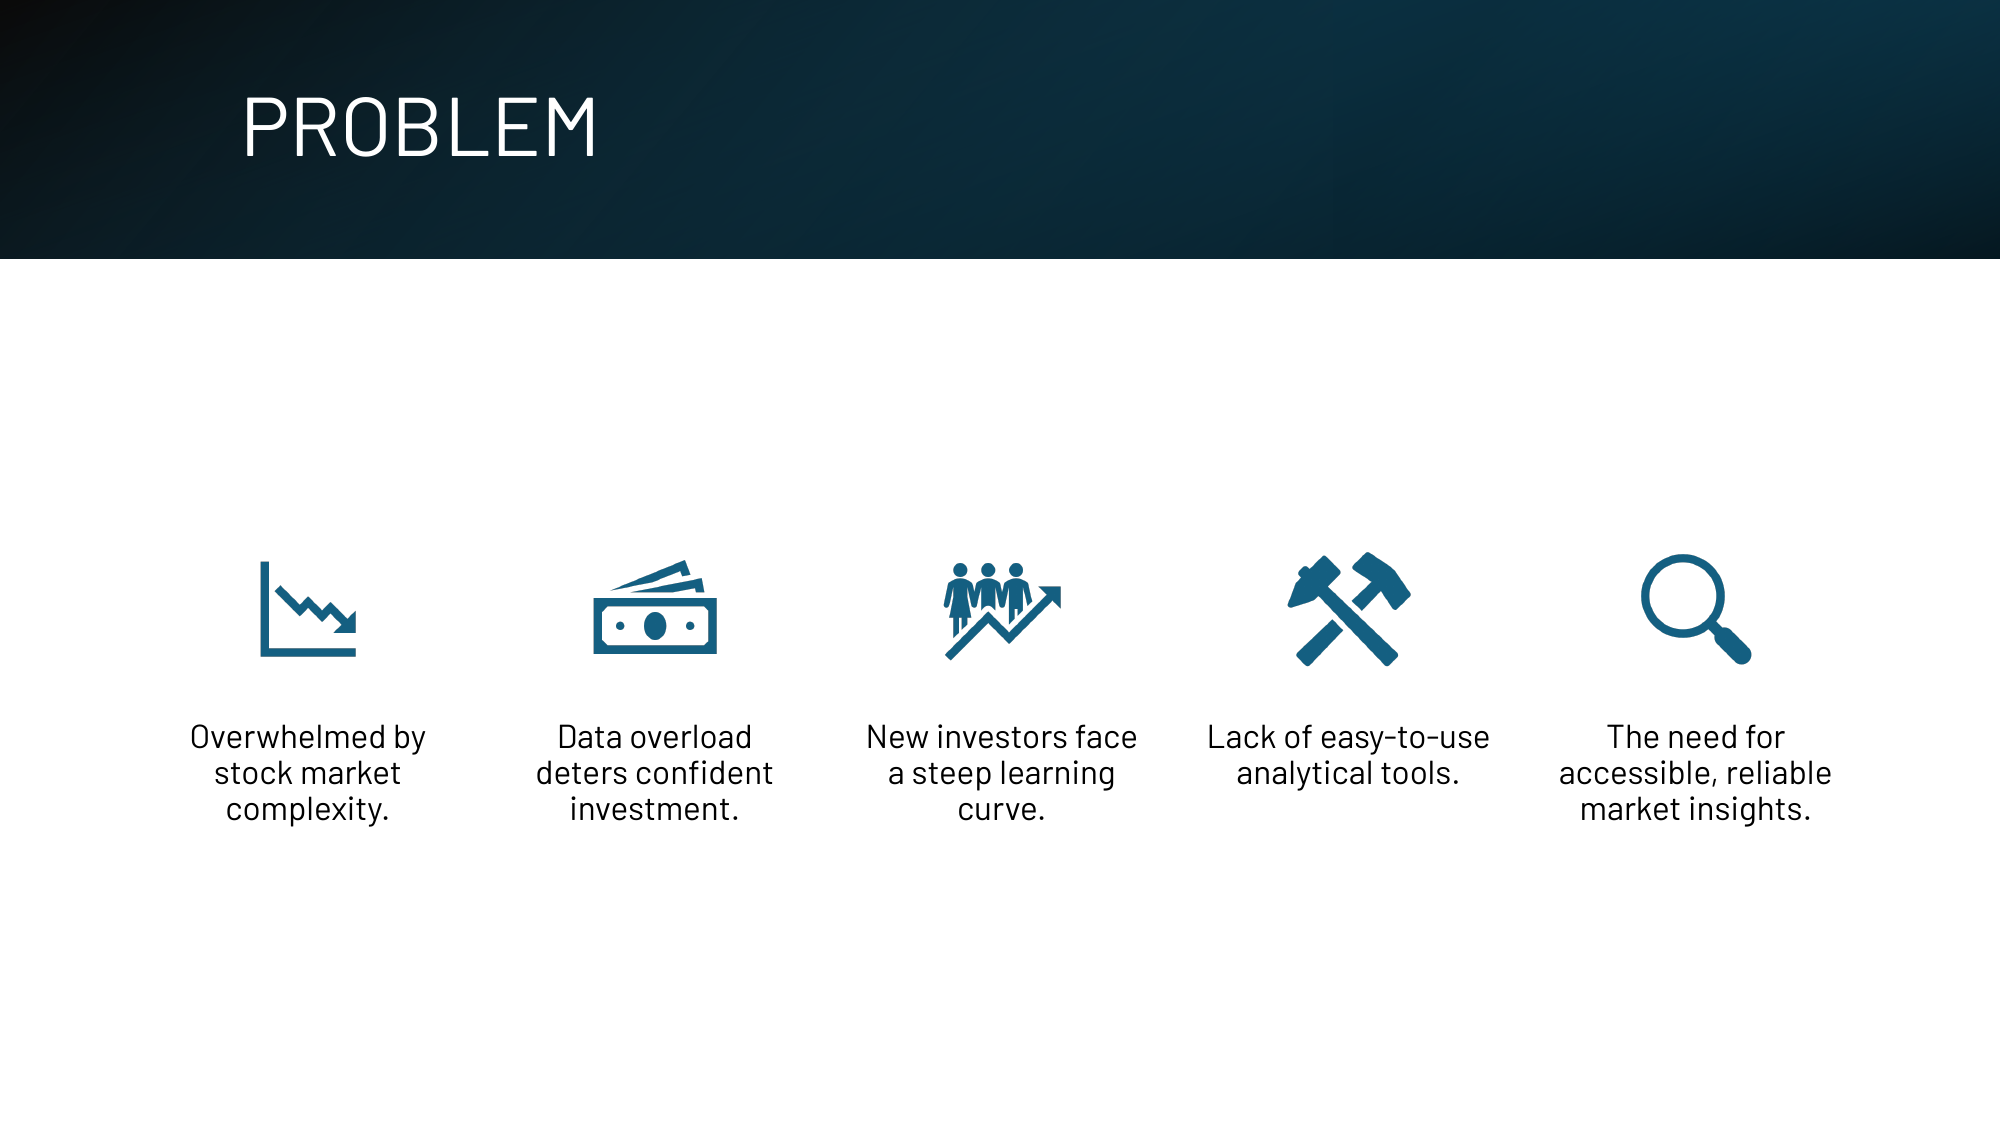

# PROBLEM
Overwhelmed by stock market complexity.
Data overload deters confident investment.
New investors face a steep learning curve.
Lack of easy-to-use analytical tools.
The need for accessible, reliable market insights.